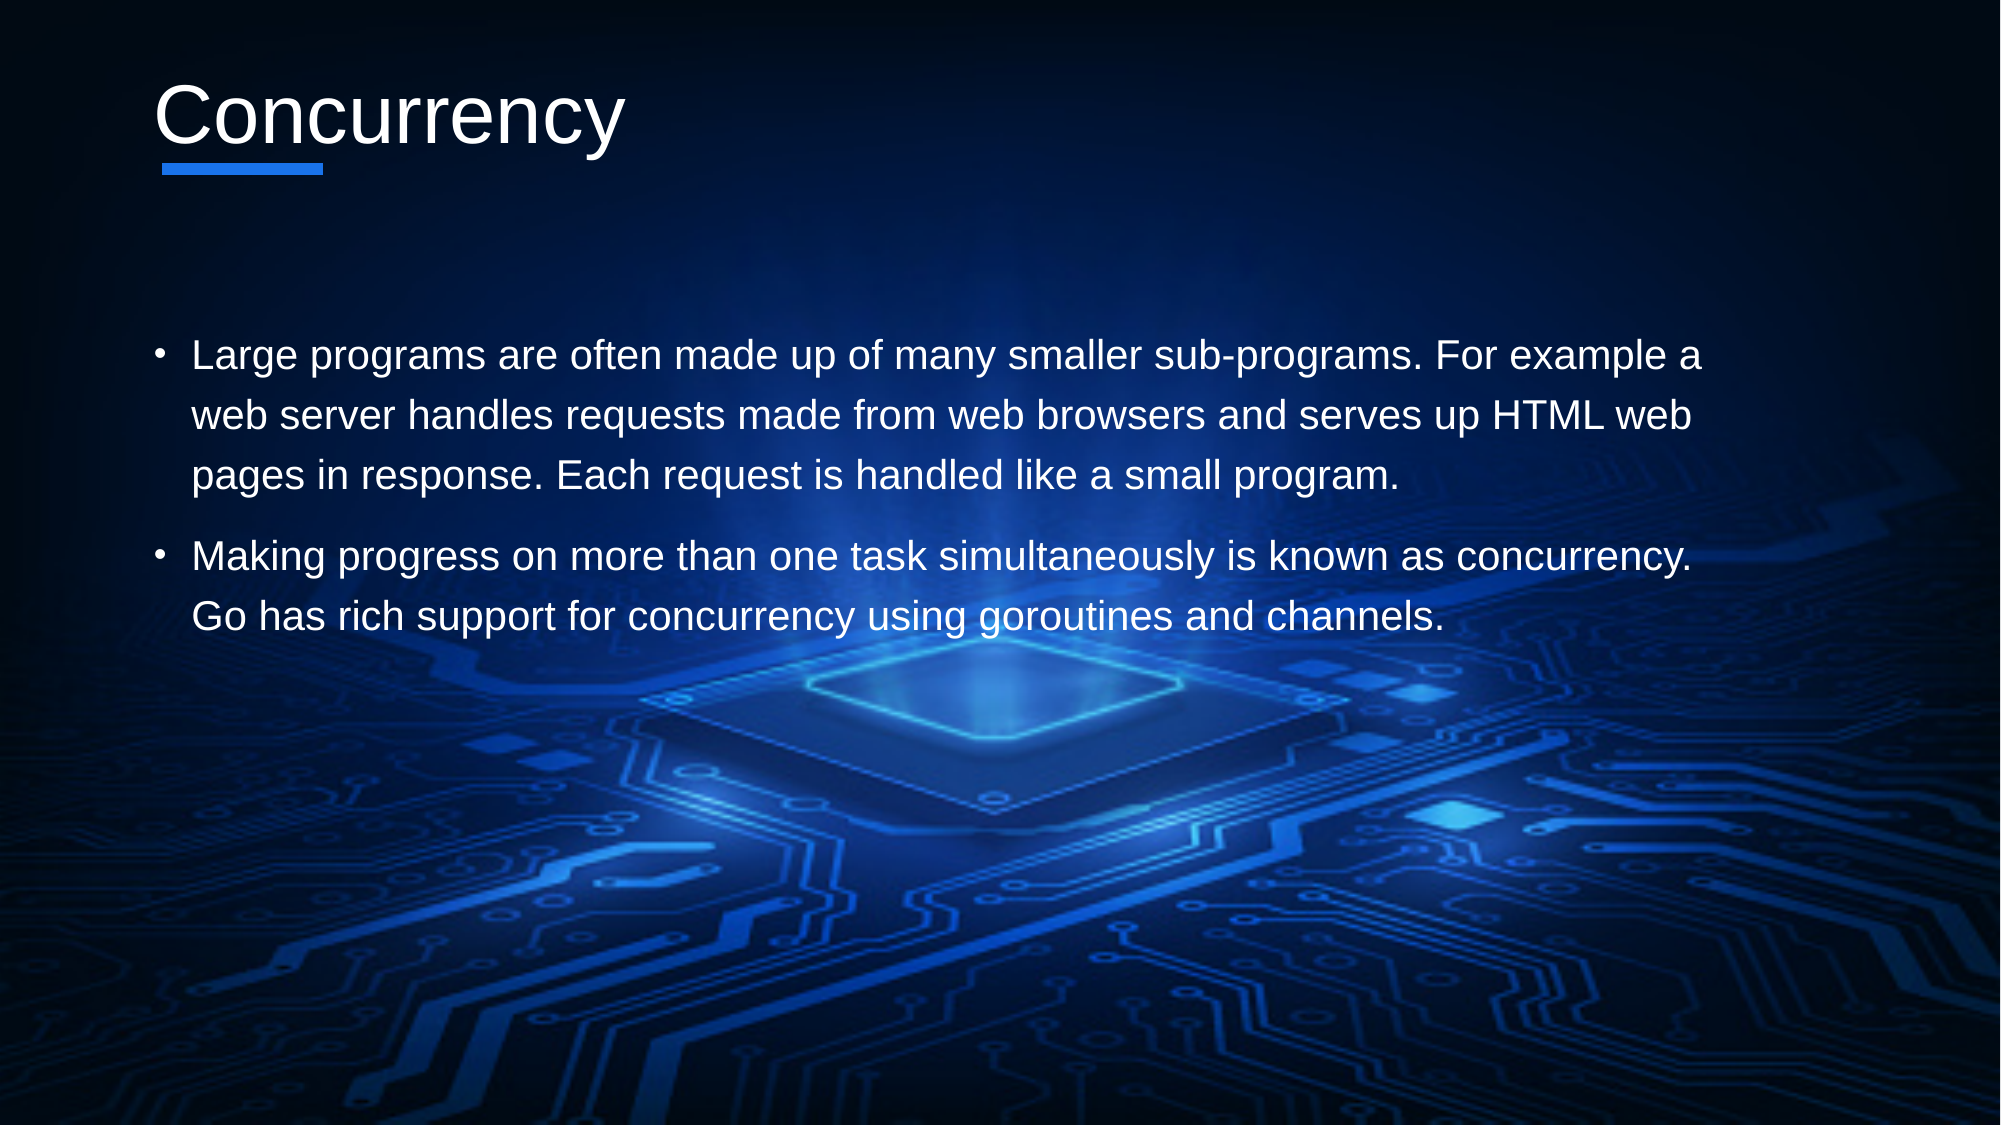

# Concurrency
Large programs are often made up of many smaller sub-programs. For example a web server handles requests made from web browsers and serves up HTML web pages in response. Each request is handled like a small program.
Making progress on more than one task simultaneously is known as concurrency. Go has rich support for concurrency using goroutines and channels.